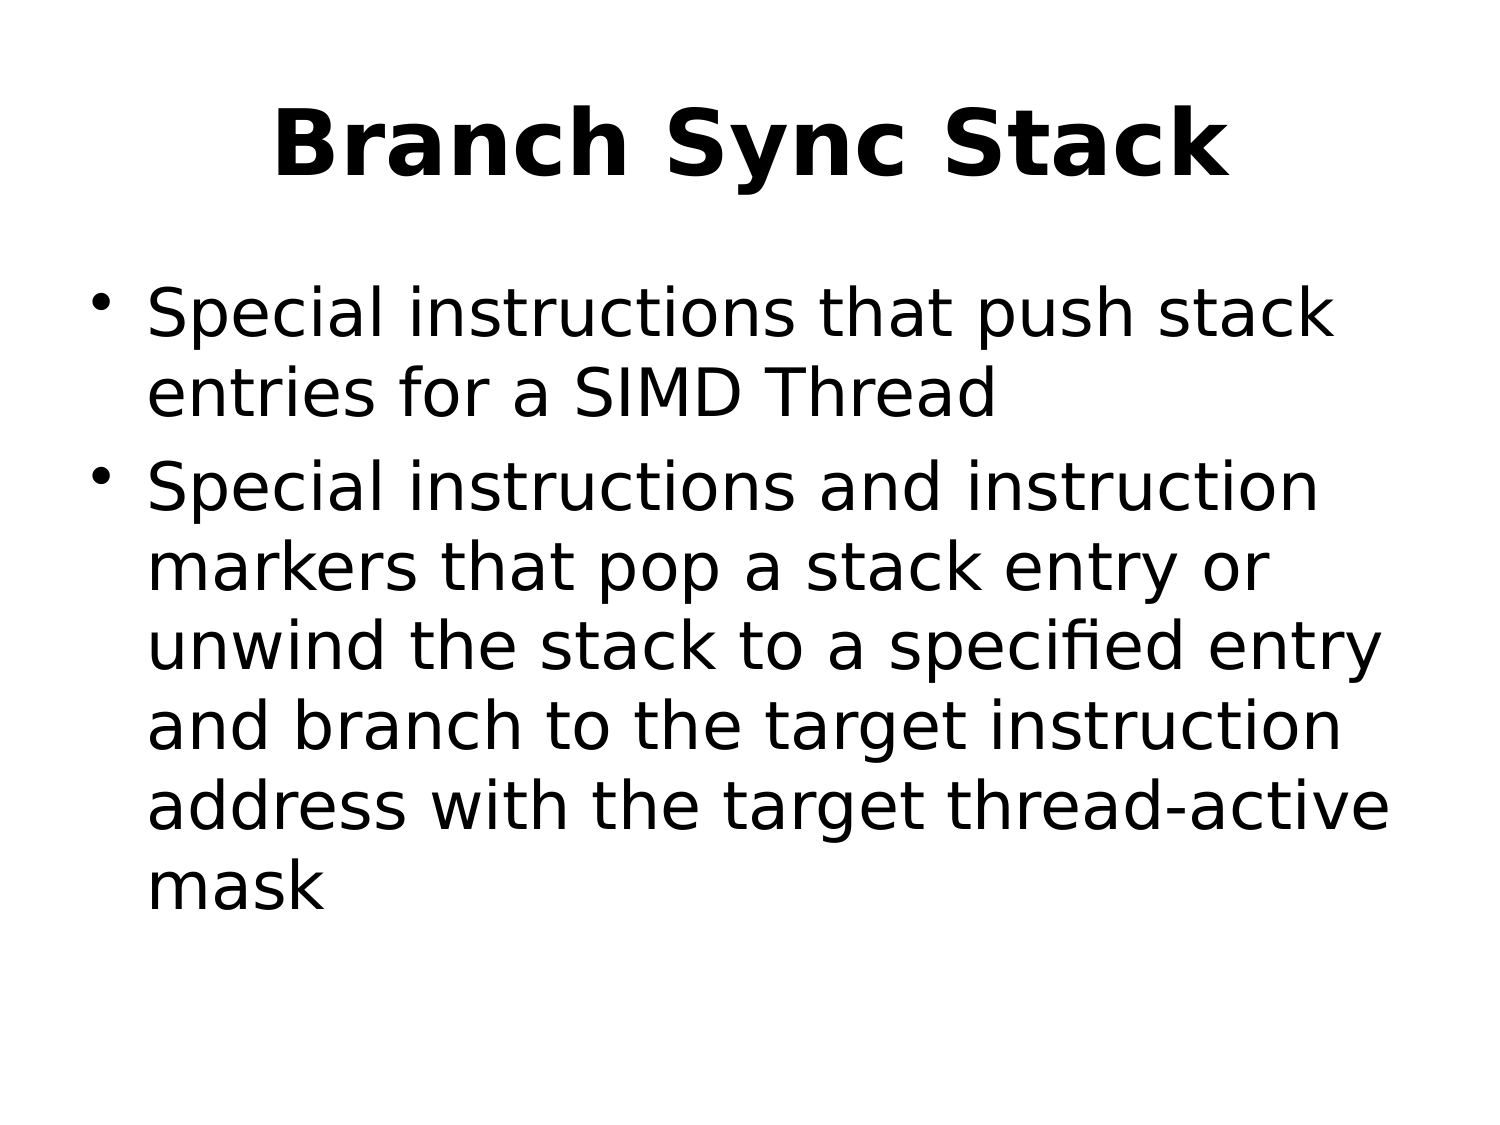

# Branch Sync Stack
Special instructions that push stack entries for a SIMD Thread
Special instructions and instruction markers that pop a stack entry or unwind the stack to a specified entry and branch to the target instruction address with the target thread-active mask